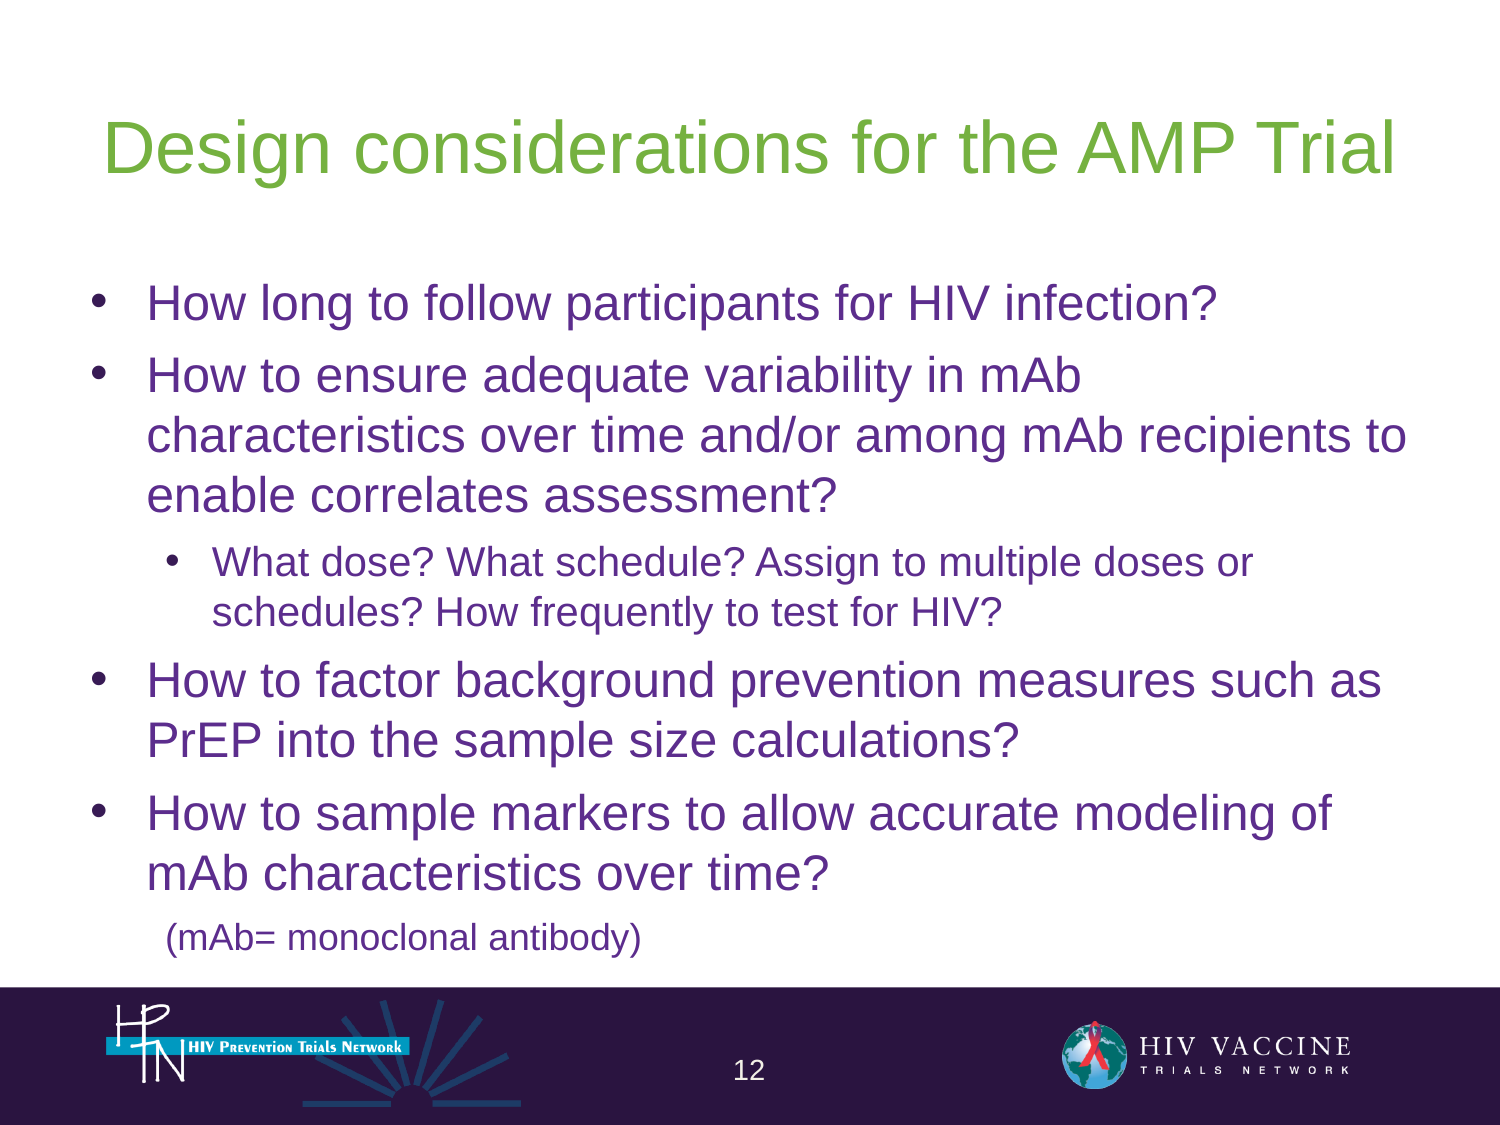

# Design considerations for the AMP Trial
How long to follow participants for HIV infection?
How to ensure adequate variability in mAb characteristics over time and/or among mAb recipients to enable correlates assessment?
What dose? What schedule? Assign to multiple doses or schedules? How frequently to test for HIV?
How to factor background prevention measures such as PrEP into the sample size calculations?
How to sample markers to allow accurate modeling of mAb characteristics over time?
(mAb= monoclonal antibody)
12